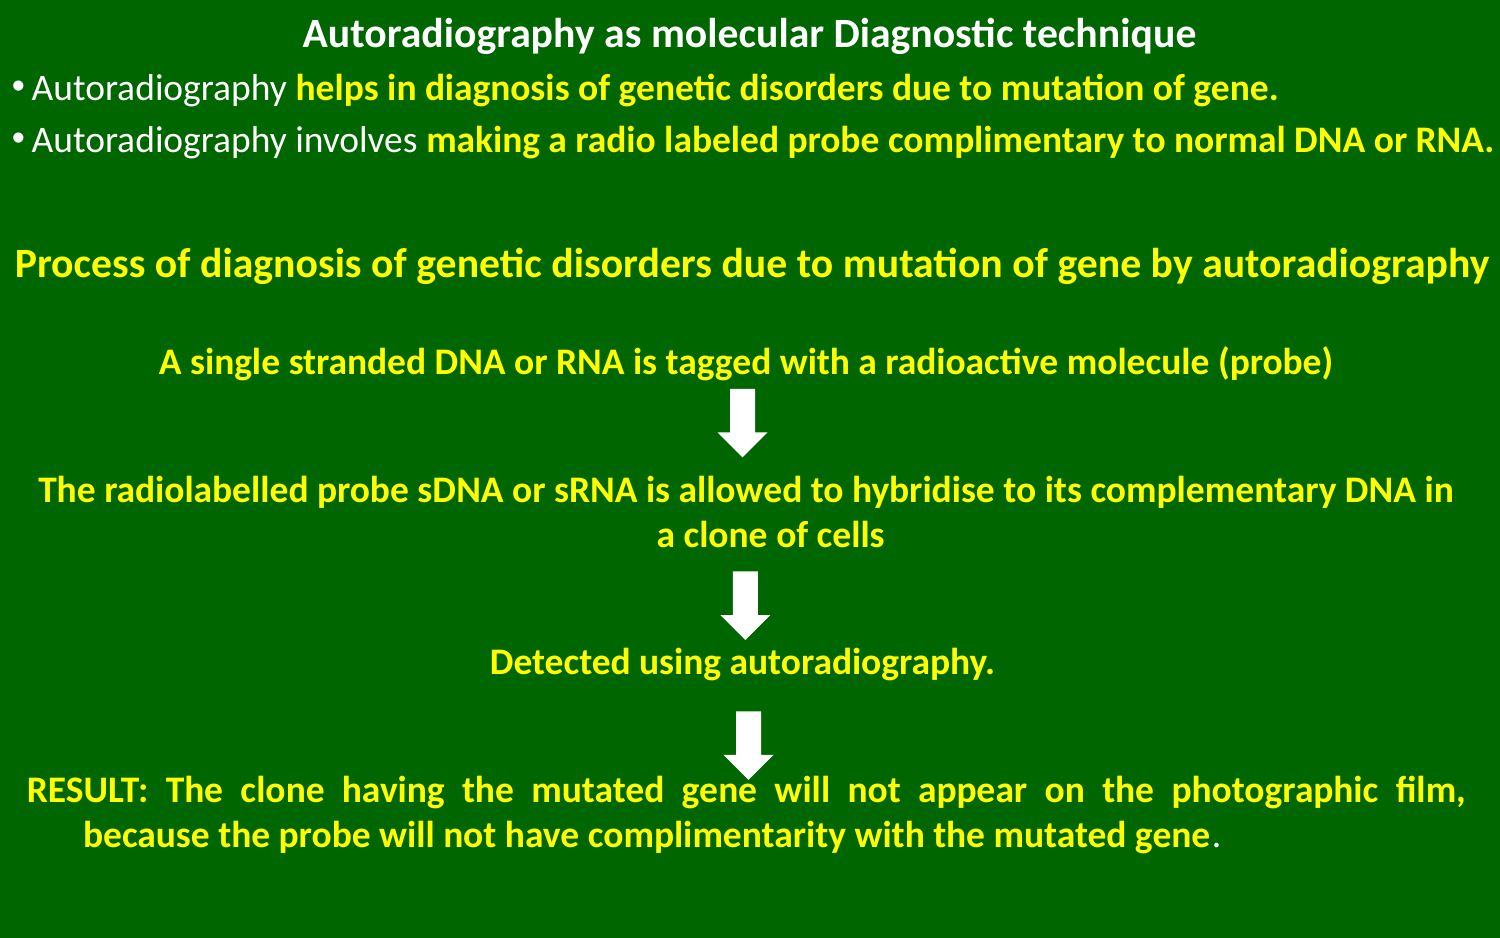

# Autoradiography as molecular Diagnostic technique
Autoradiography helps in diagnosis of genetic disorders due to mutation of gene.
Autoradiography involves making a radio labeled probe complimentary to normal DNA or RNA.
Process of diagnosis of genetic disorders due to mutation of gene by autoradiography
A single stranded DNA or RNA is tagged with a radioactive molecule (probe)

The radiolabelled probe sDNA or sRNA is allowed to hybridise to its complementary DNA in a clone of cells

Detected using autoradiography.

RESULT: The clone having the mutated gene will not appear on the photographic film, because the probe will not have complimentarity with the mutated gene.